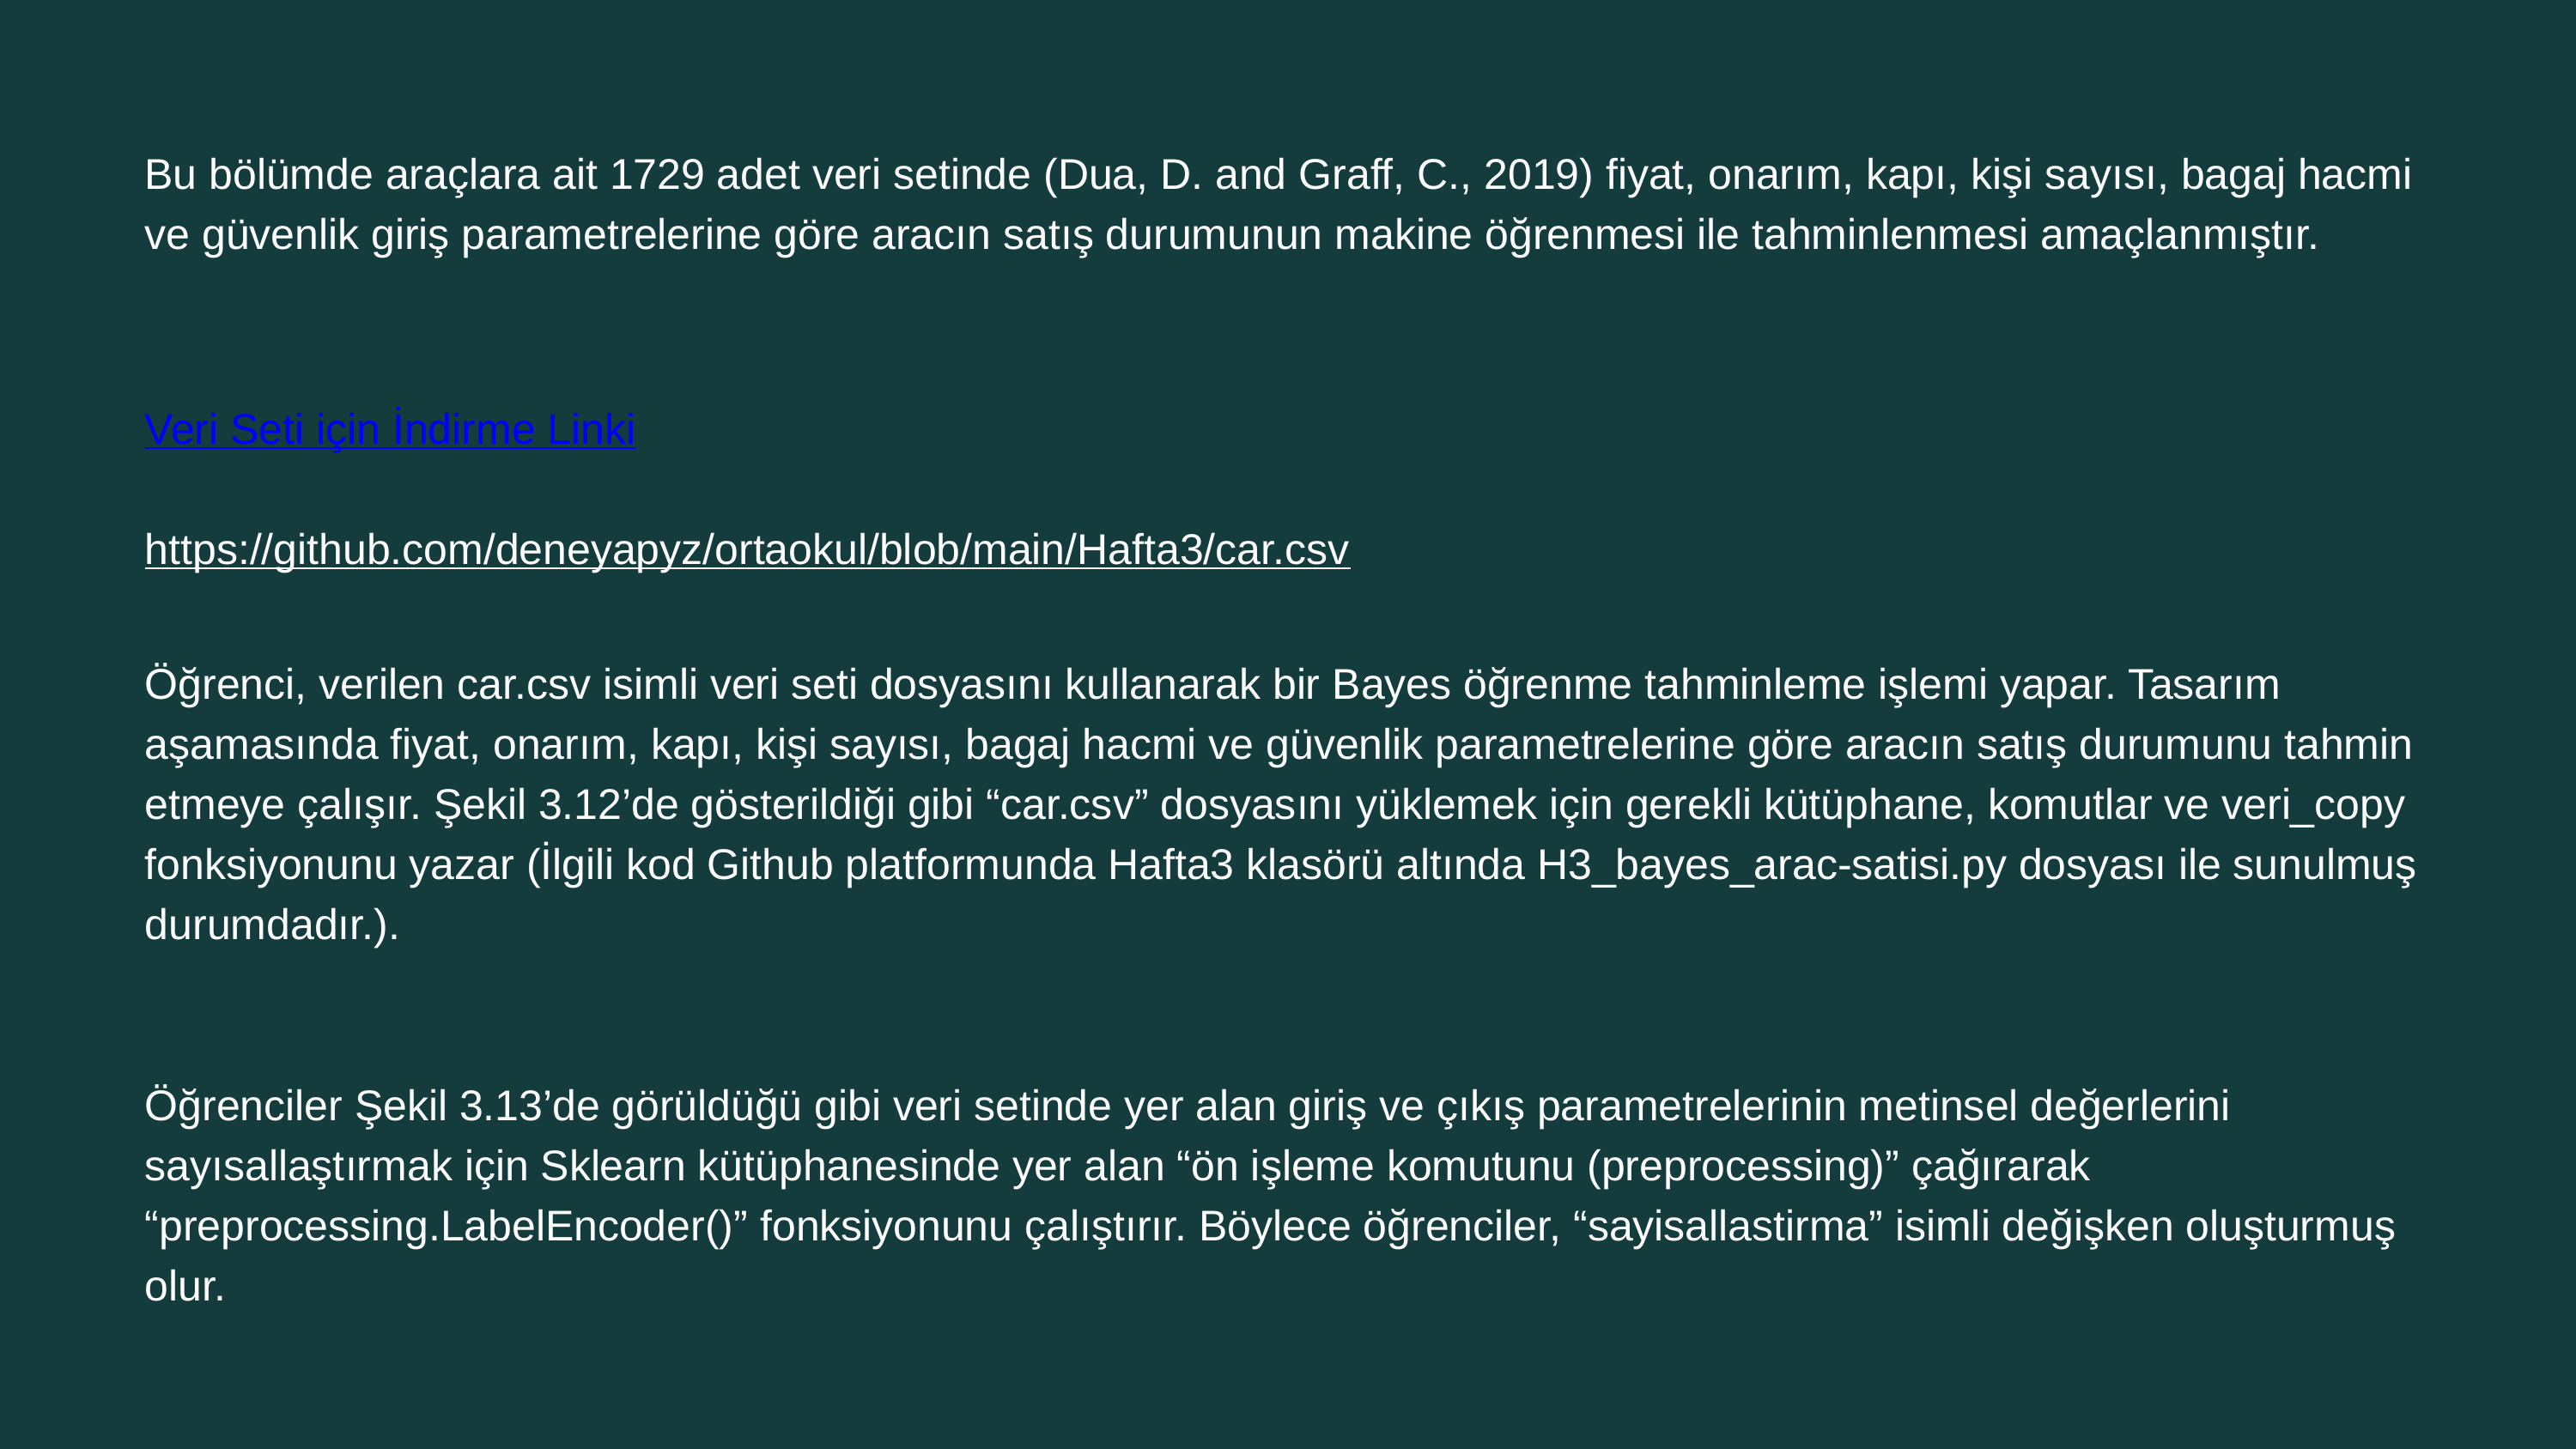

Bu bölümde araçlara ait 1729 adet veri setinde (Dua, D. and Graff, C., 2019) fiyat, onarım, kapı, kişi sayısı, bagaj hacmi ve güvenlik giriş parametrelerine göre aracın satış durumunun makine öğrenmesi ile tahminlenmesi amaçlanmıştır.
Veri Seti için İndirme Linki

https://github.com/deneyapyz/ortaokul/blob/main/Hafta3/car.csv
Öğrenci, verilen car.csv isimli veri seti dosyasını kullanarak bir Bayes öğrenme tahminleme işlemi yapar. Tasarım aşamasında fiyat, onarım, kapı, kişi sayısı, bagaj hacmi ve güvenlik parametrelerine göre aracın satış durumunu tahmin etmeye çalışır. Şekil 3.12’de gösterildiği gibi “car.csv” dosyasını yüklemek için gerekli kütüphane, komutlar ve veri_copy fonksiyonunu yazar (İlgili kod Github platformunda Hafta3 klasörü altında H3_bayes_arac-satisi.py dosyası ile sunulmuş durumdadır.).
Öğrenciler Şekil 3.13’de görüldüğü gibi veri setinde yer alan giriş ve çıkış parametrelerinin metinsel değerlerini sayısallaştırmak için Sklearn kütüphanesinde yer alan “ön işleme komutunu (preprocessing)” çağırarak “preprocessing.LabelEncoder()” fonksiyonunu çalıştırır. Böylece öğrenciler, “sayisallastirma” isimli değişken oluşturmuş olur.